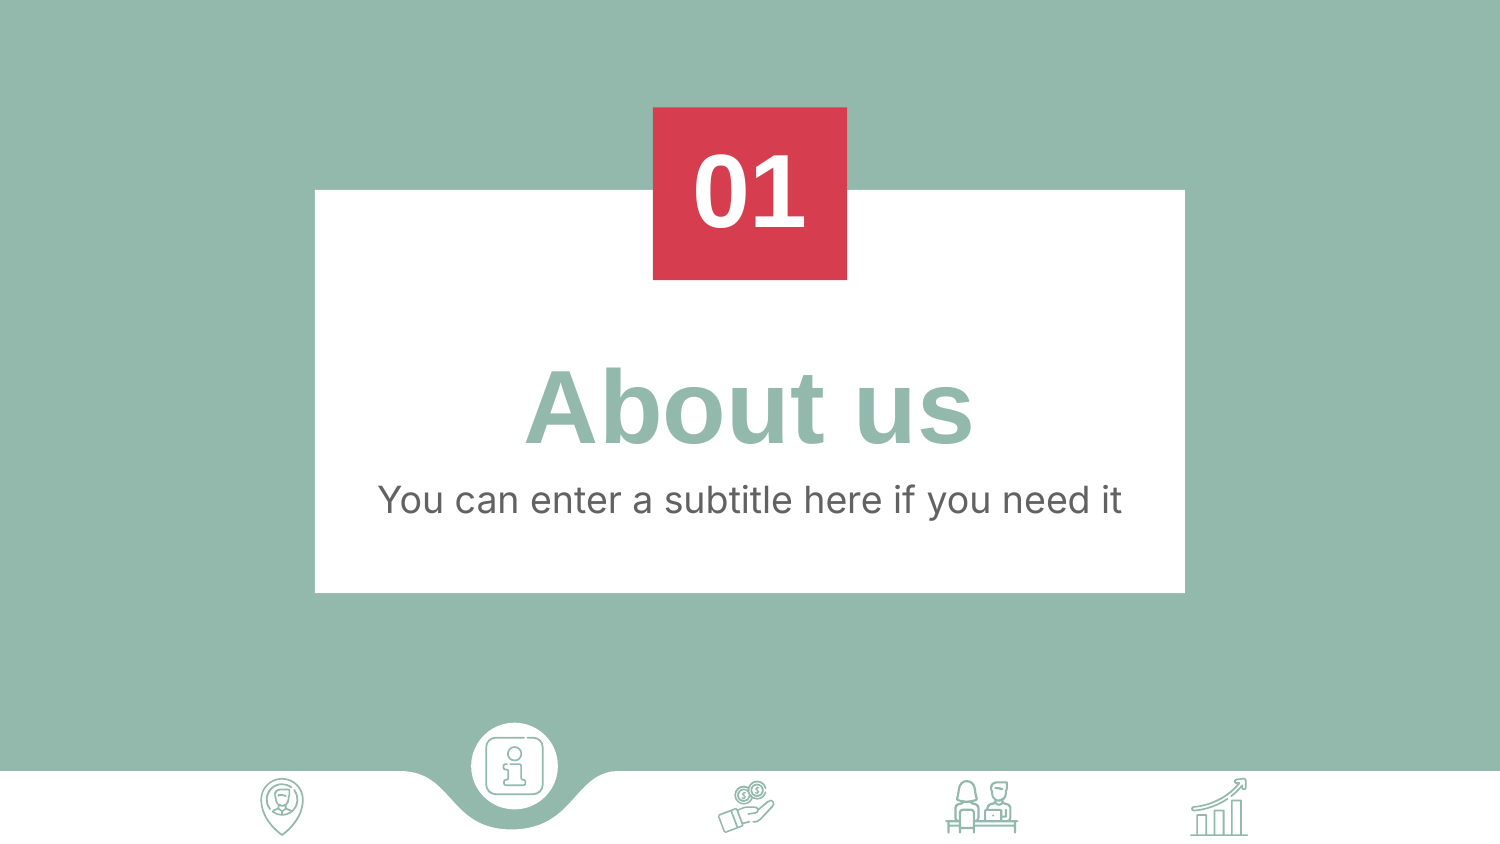

01

# About us

You can enter a subtitle here if you need it

a